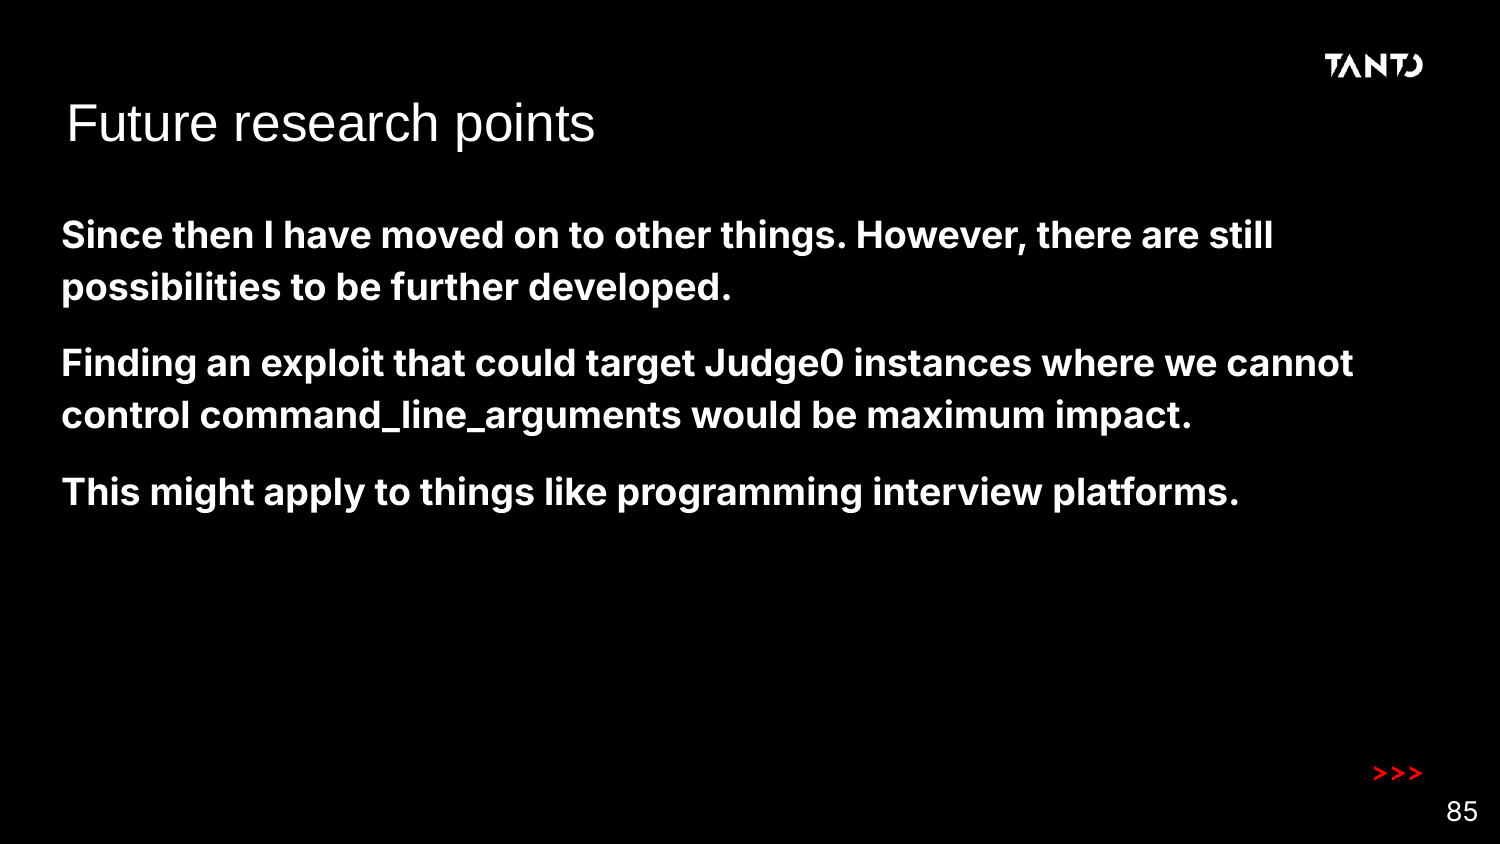

# Future research points
Since then I have moved on to other things. However, there are still possibilities to be further developed.
Finding an exploit that could target Judge0 instances where we cannot control command_line_arguments would be maximum impact.
This might apply to things like programming interview platforms.
85